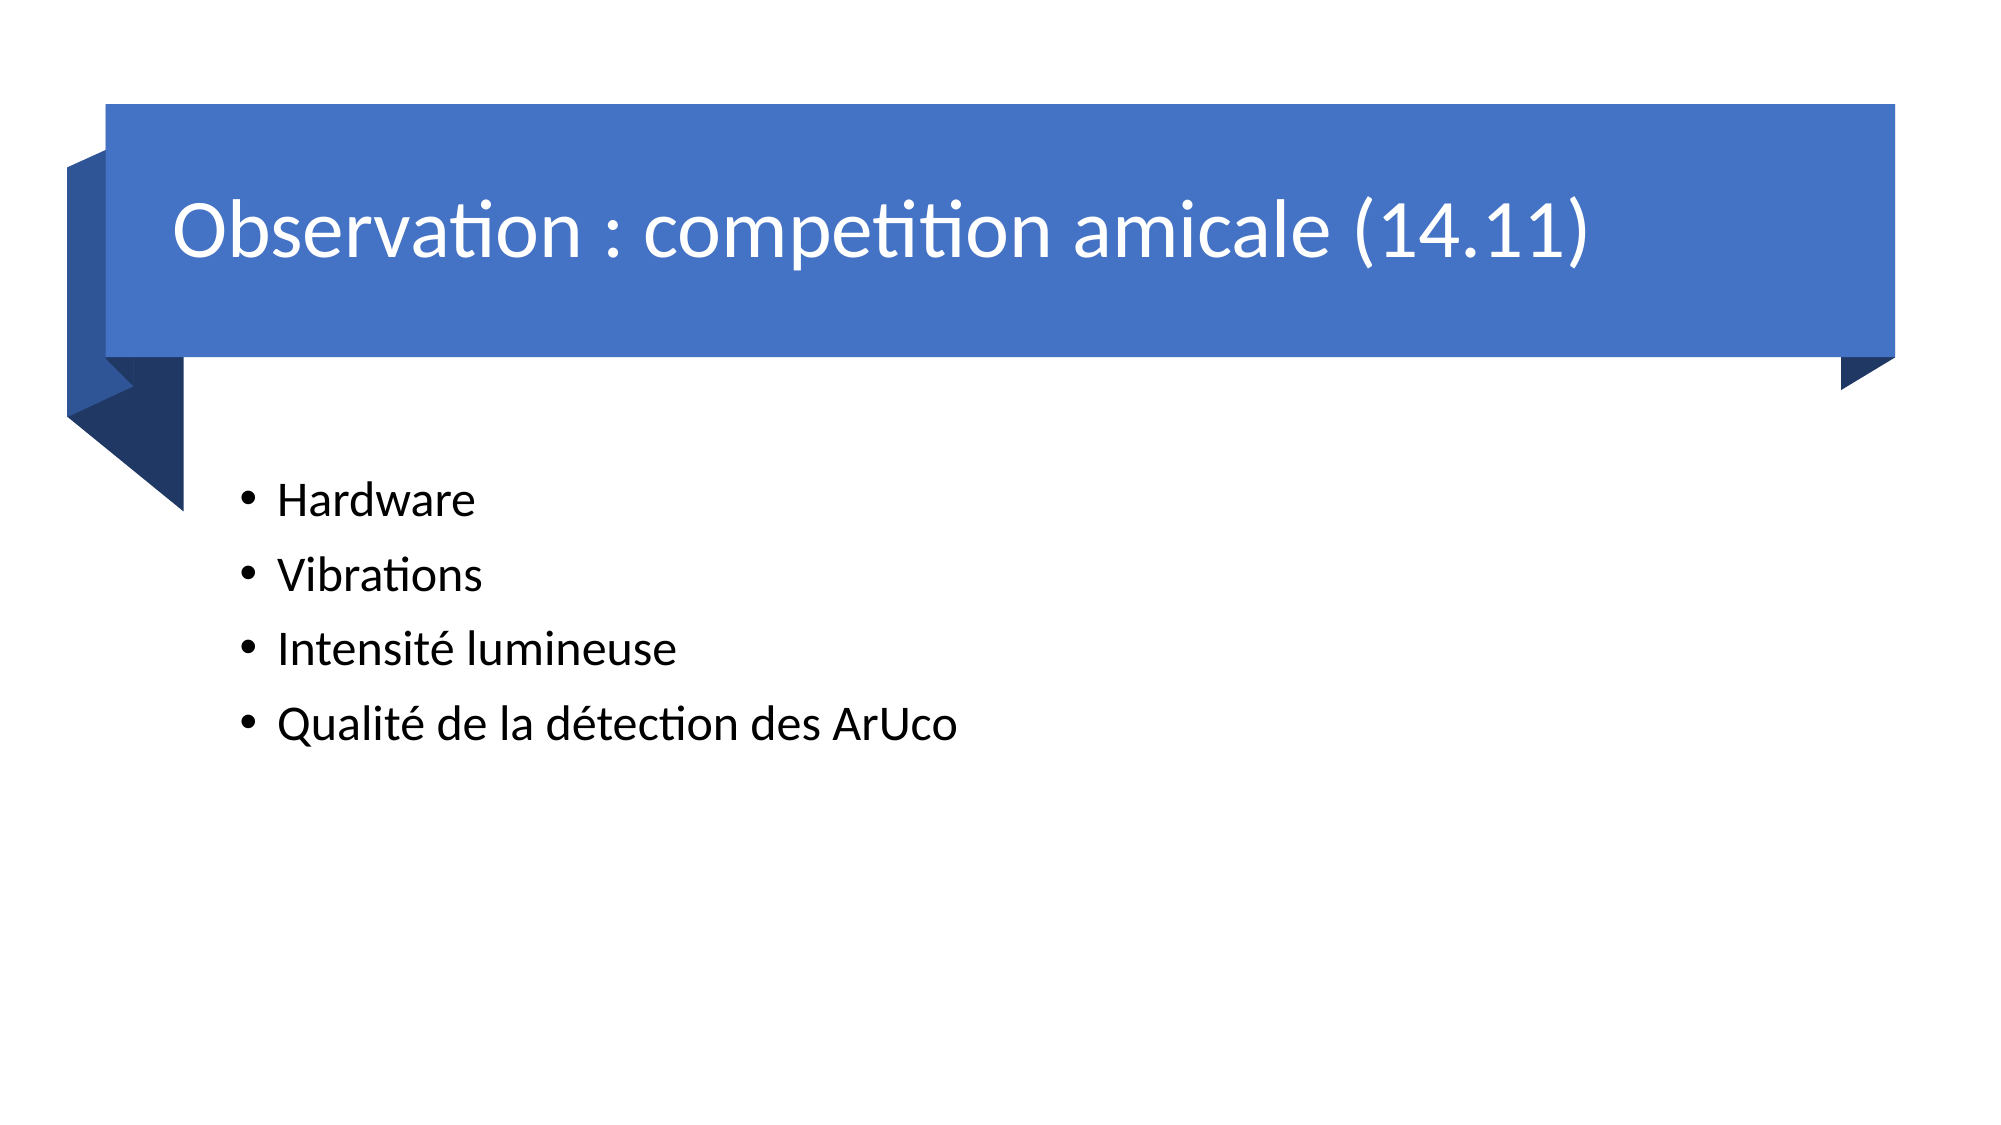

# Observation : competition amicale (14.11)

Hardware
Vibrations
Intensité lumineuse
Qualité de la détection des ArUco